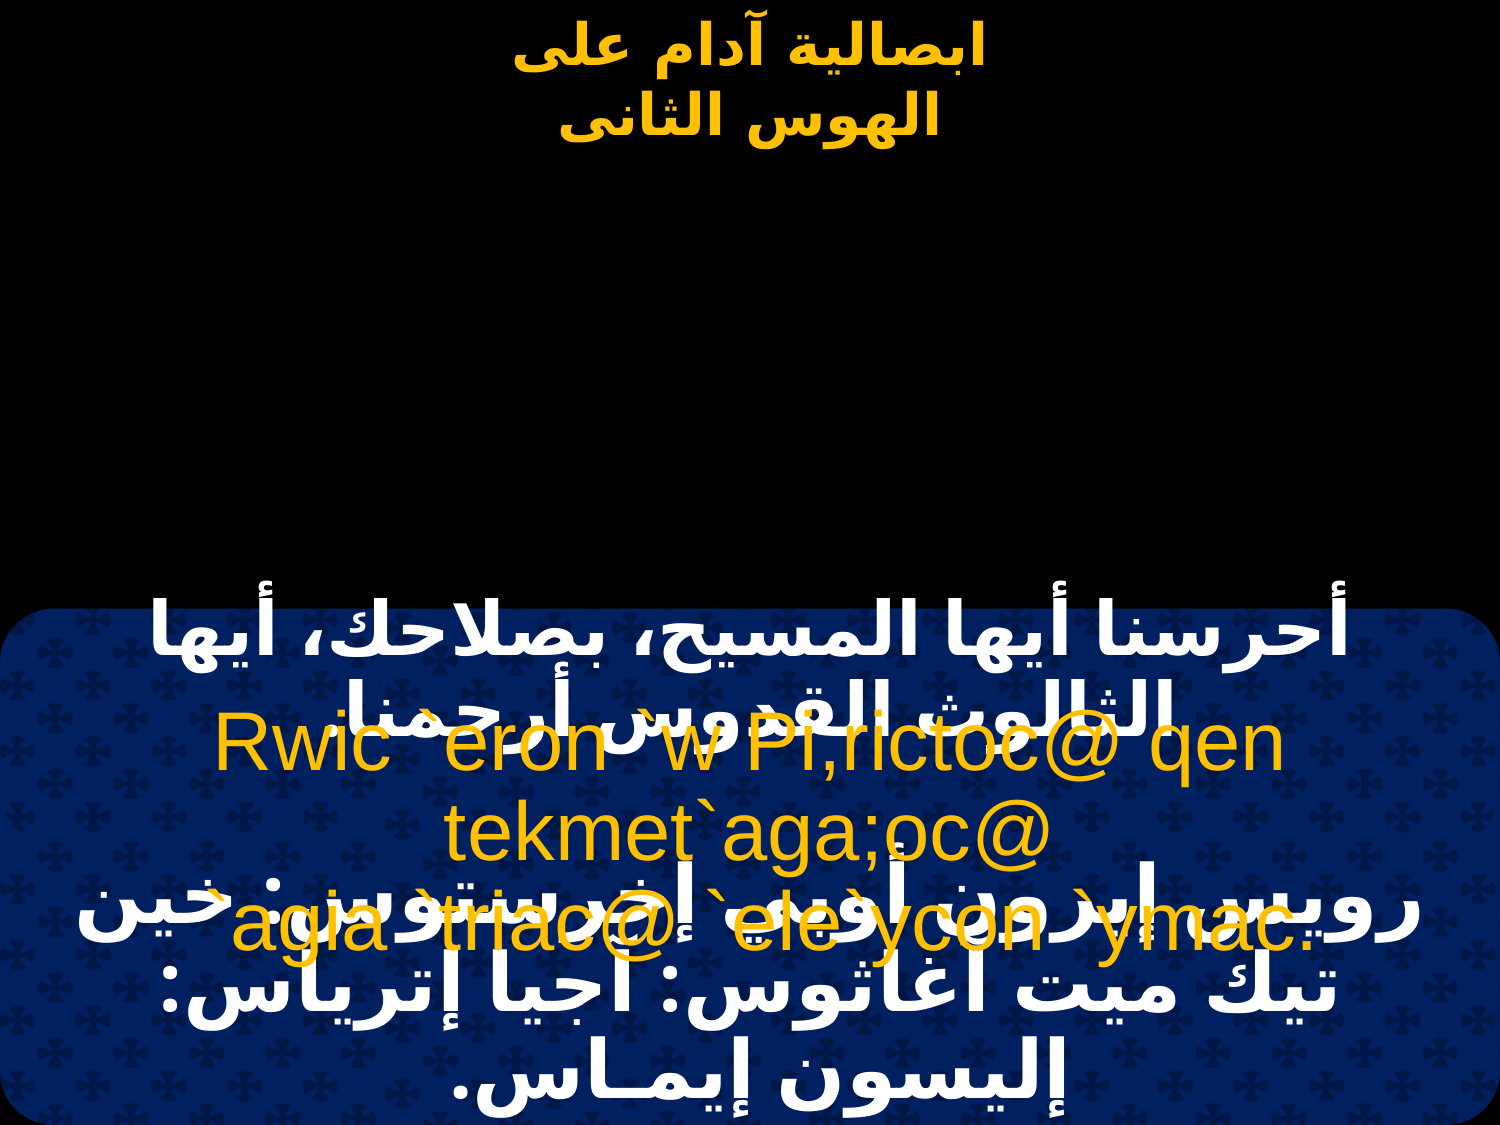

#
أحرسنا أيها المسيح، بصلاحك، أيها الثالوث القدوس أرحمنا.
Rwic `eron `w Pi,rictoc@ qen tekmet`aga;oc@
 `agia `triac@ `ele`ycon `ymac.
رويس إيرون أوبي إخرستوس: خين تيك ميت آغاثوس: آجيا إترياس: إليسون إيمـاس.